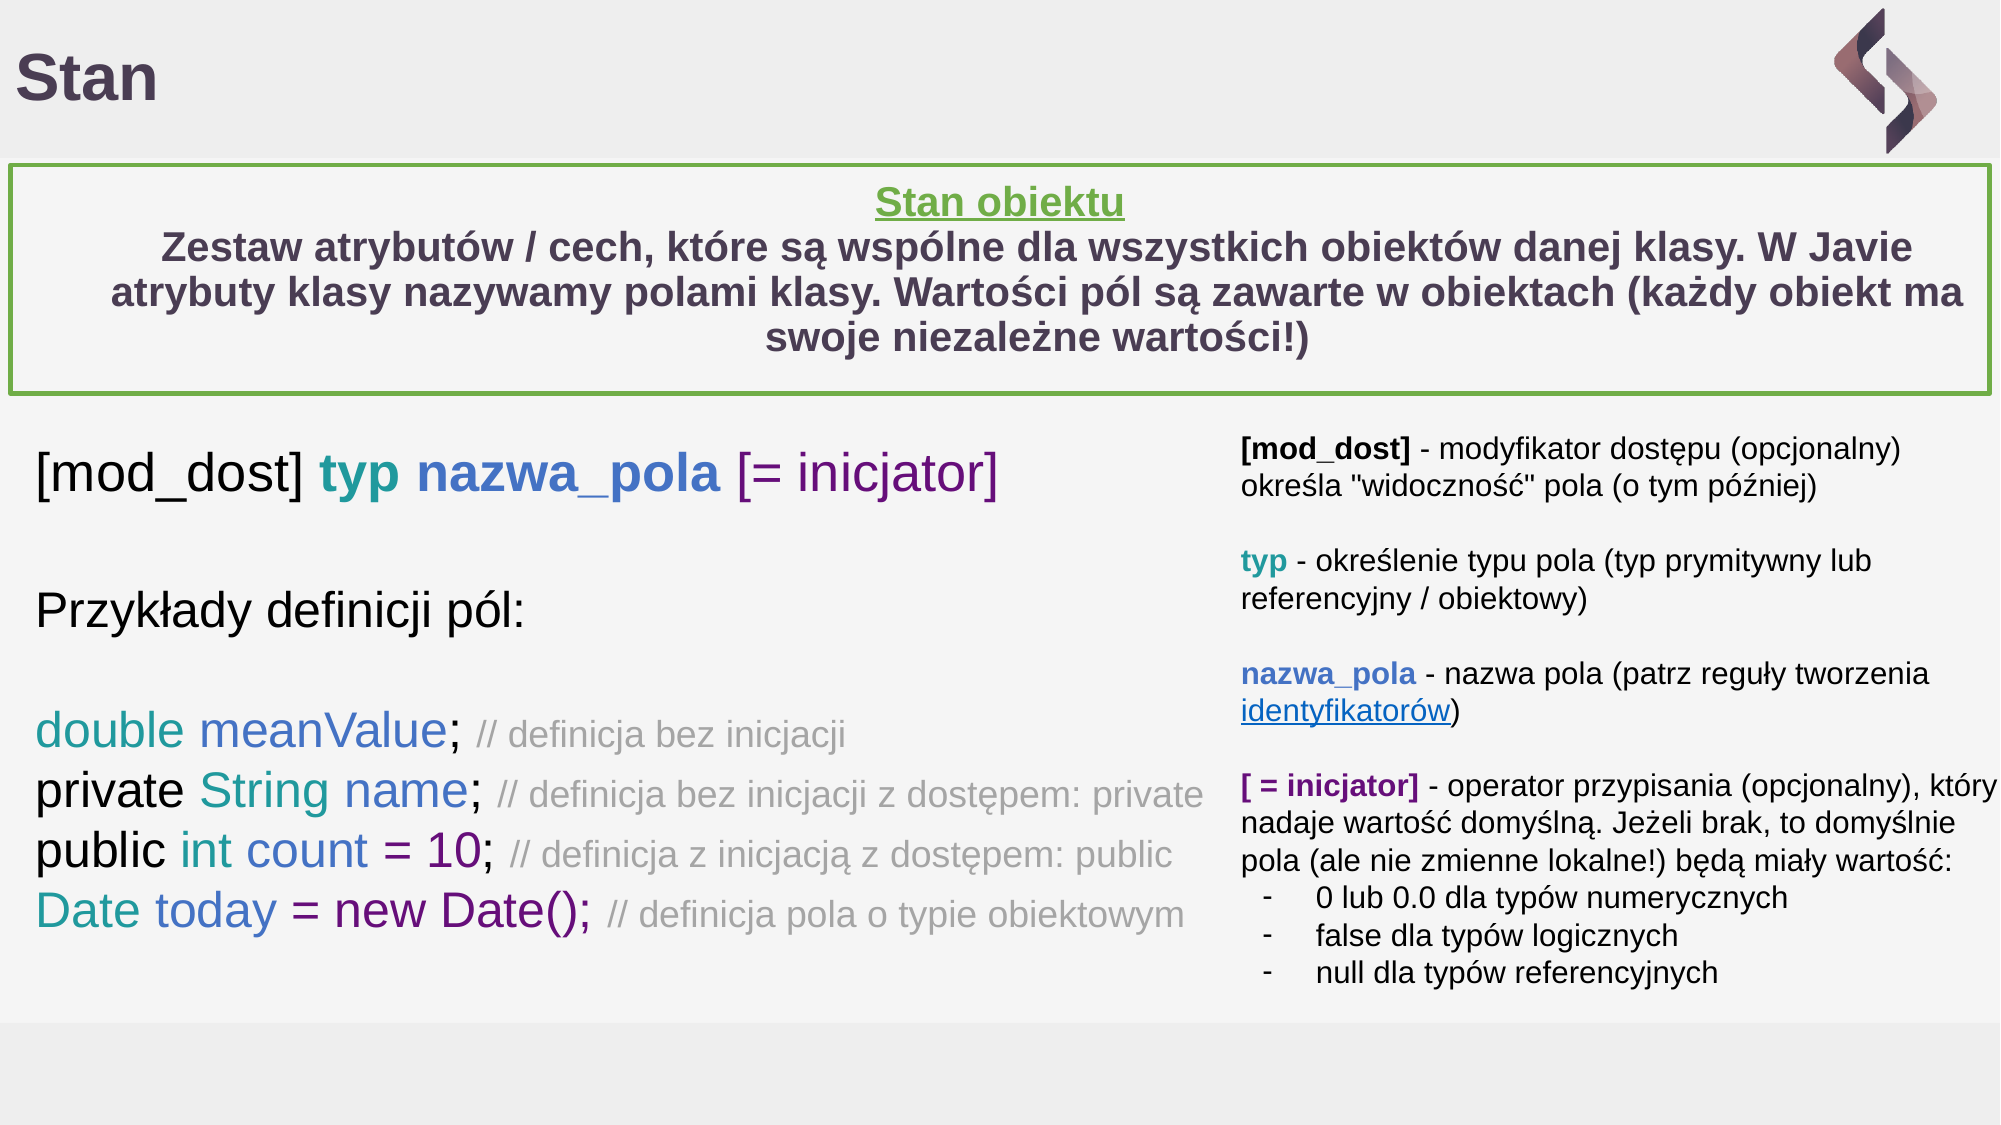

# Stan
Stan obiektu
Zestaw atrybutów / cech, które są wspólne dla wszystkich obiektów danej klasy. W Javie atrybuty klasy nazywamy polami klasy. Wartości pól są zawarte w obiektach (każdy obiekt ma swoje niezależne wartości!)

[mod_dost] - modyfikator dostępu (opcjonalny)   określa "widoczność" pola (o tym później)

typ - określenie typu pola (typ prymitywny lub referencyjny / obiektowy)

nazwa_pola - nazwa pola (patrz reguły tworzenia identyfikatorów)

[ = inicjator] - operator przypisania (opcjonalny), który nadaje wartość domyślną. Jeżeli brak, to domyślnie pola (ale nie zmienne lokalne!) będą miały wartość:
0 lub 0.0 dla typów numerycznych
false dla typów logicznych
null dla typów referencyjnych

[mod_dost] typ nazwa_pola [= inicjator]

Przykłady definicji pól:

double meanValue; // definicja bez inicjacji
private String name; // definicja bez inicjacji z dostępem: private
public int count = 10; // definicja z inicjacją z dostępem: public
Date today = new Date(); // definicja pola o typie obiektowym